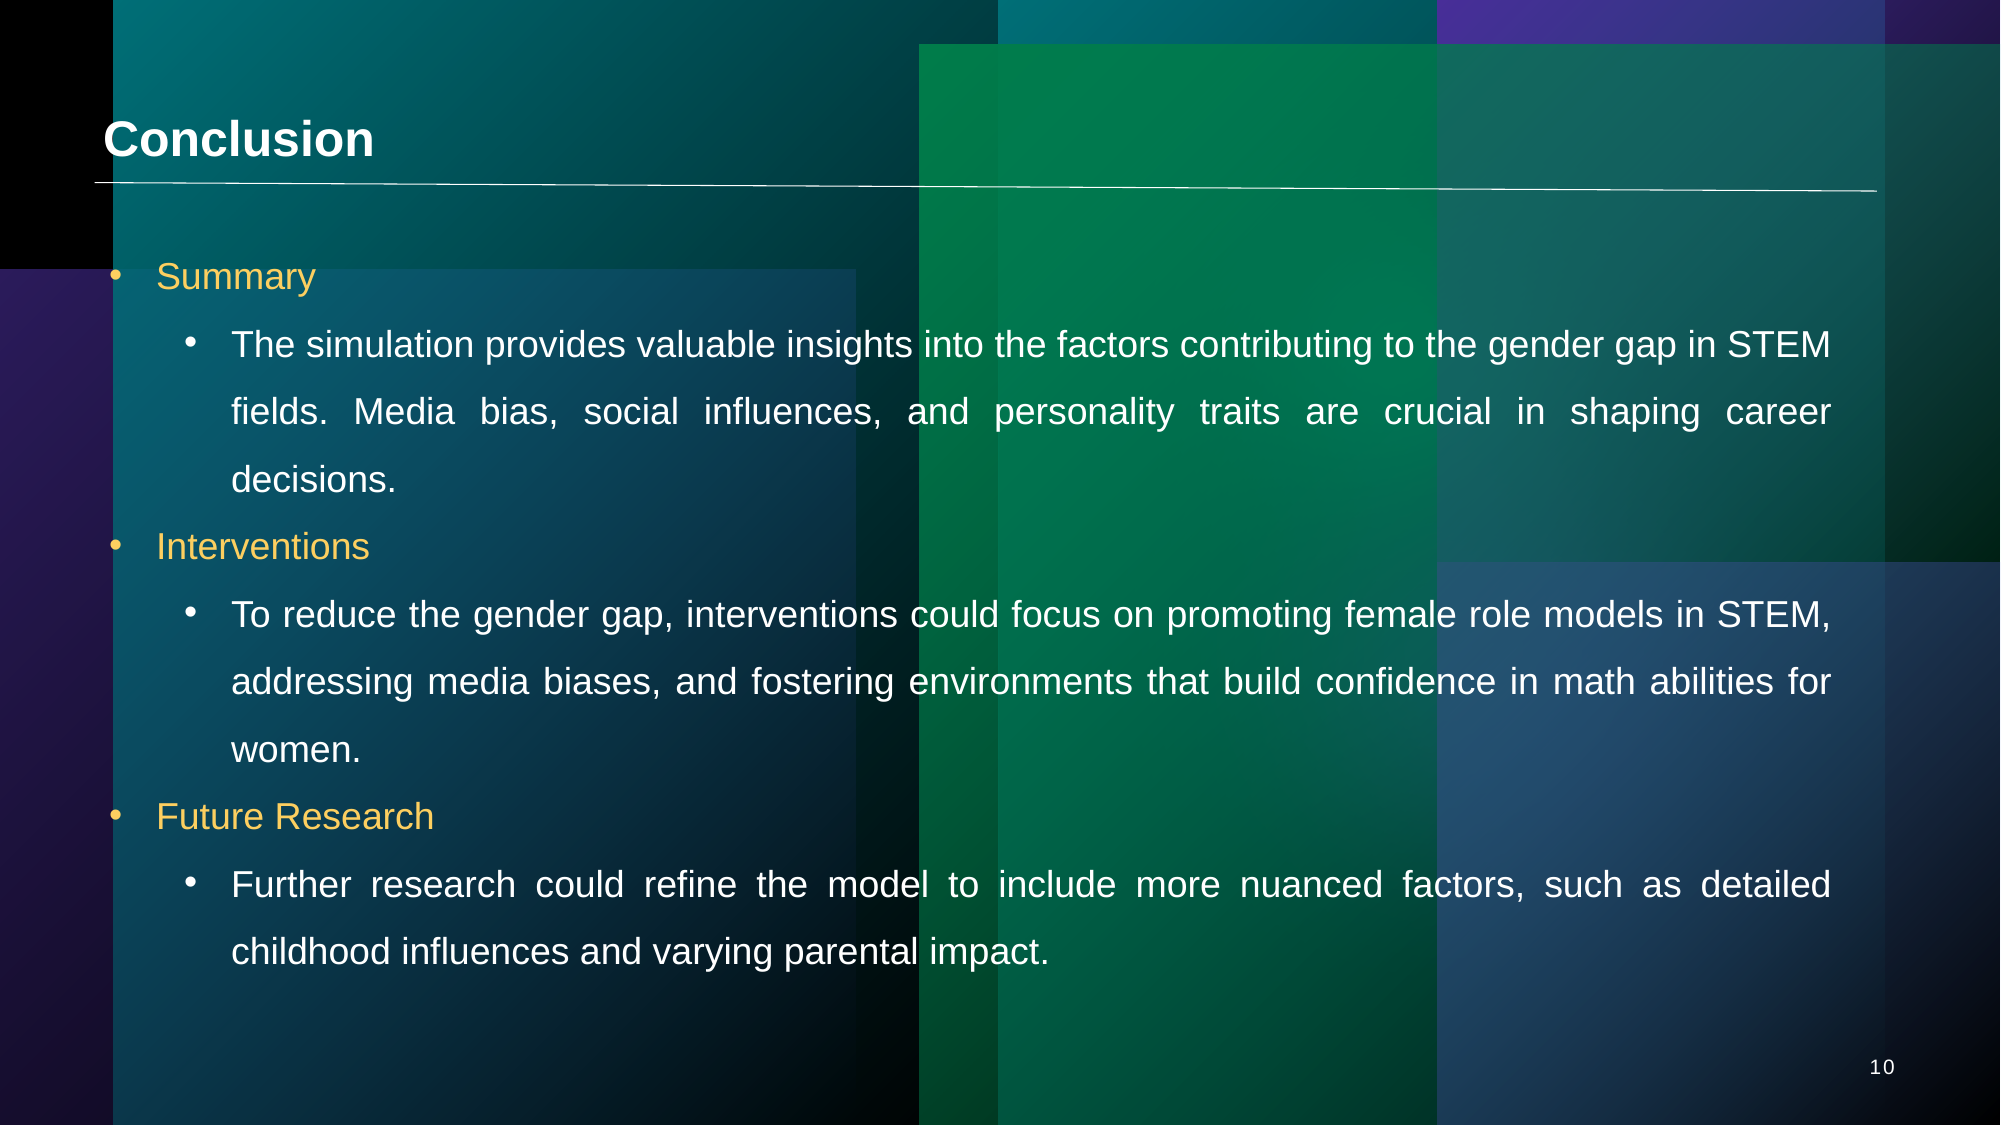

Conclusion
Summary
The simulation provides valuable insights into the factors contributing to the gender gap in STEM fields. Media bias, social influences, and personality traits are crucial in shaping career decisions.
Interventions
To reduce the gender gap, interventions could focus on promoting female role models in STEM, addressing media biases, and fostering environments that build confidence in math abilities for women.
Future Research
Further research could refine the model to include more nuanced factors, such as detailed childhood influences and varying parental impact.

10